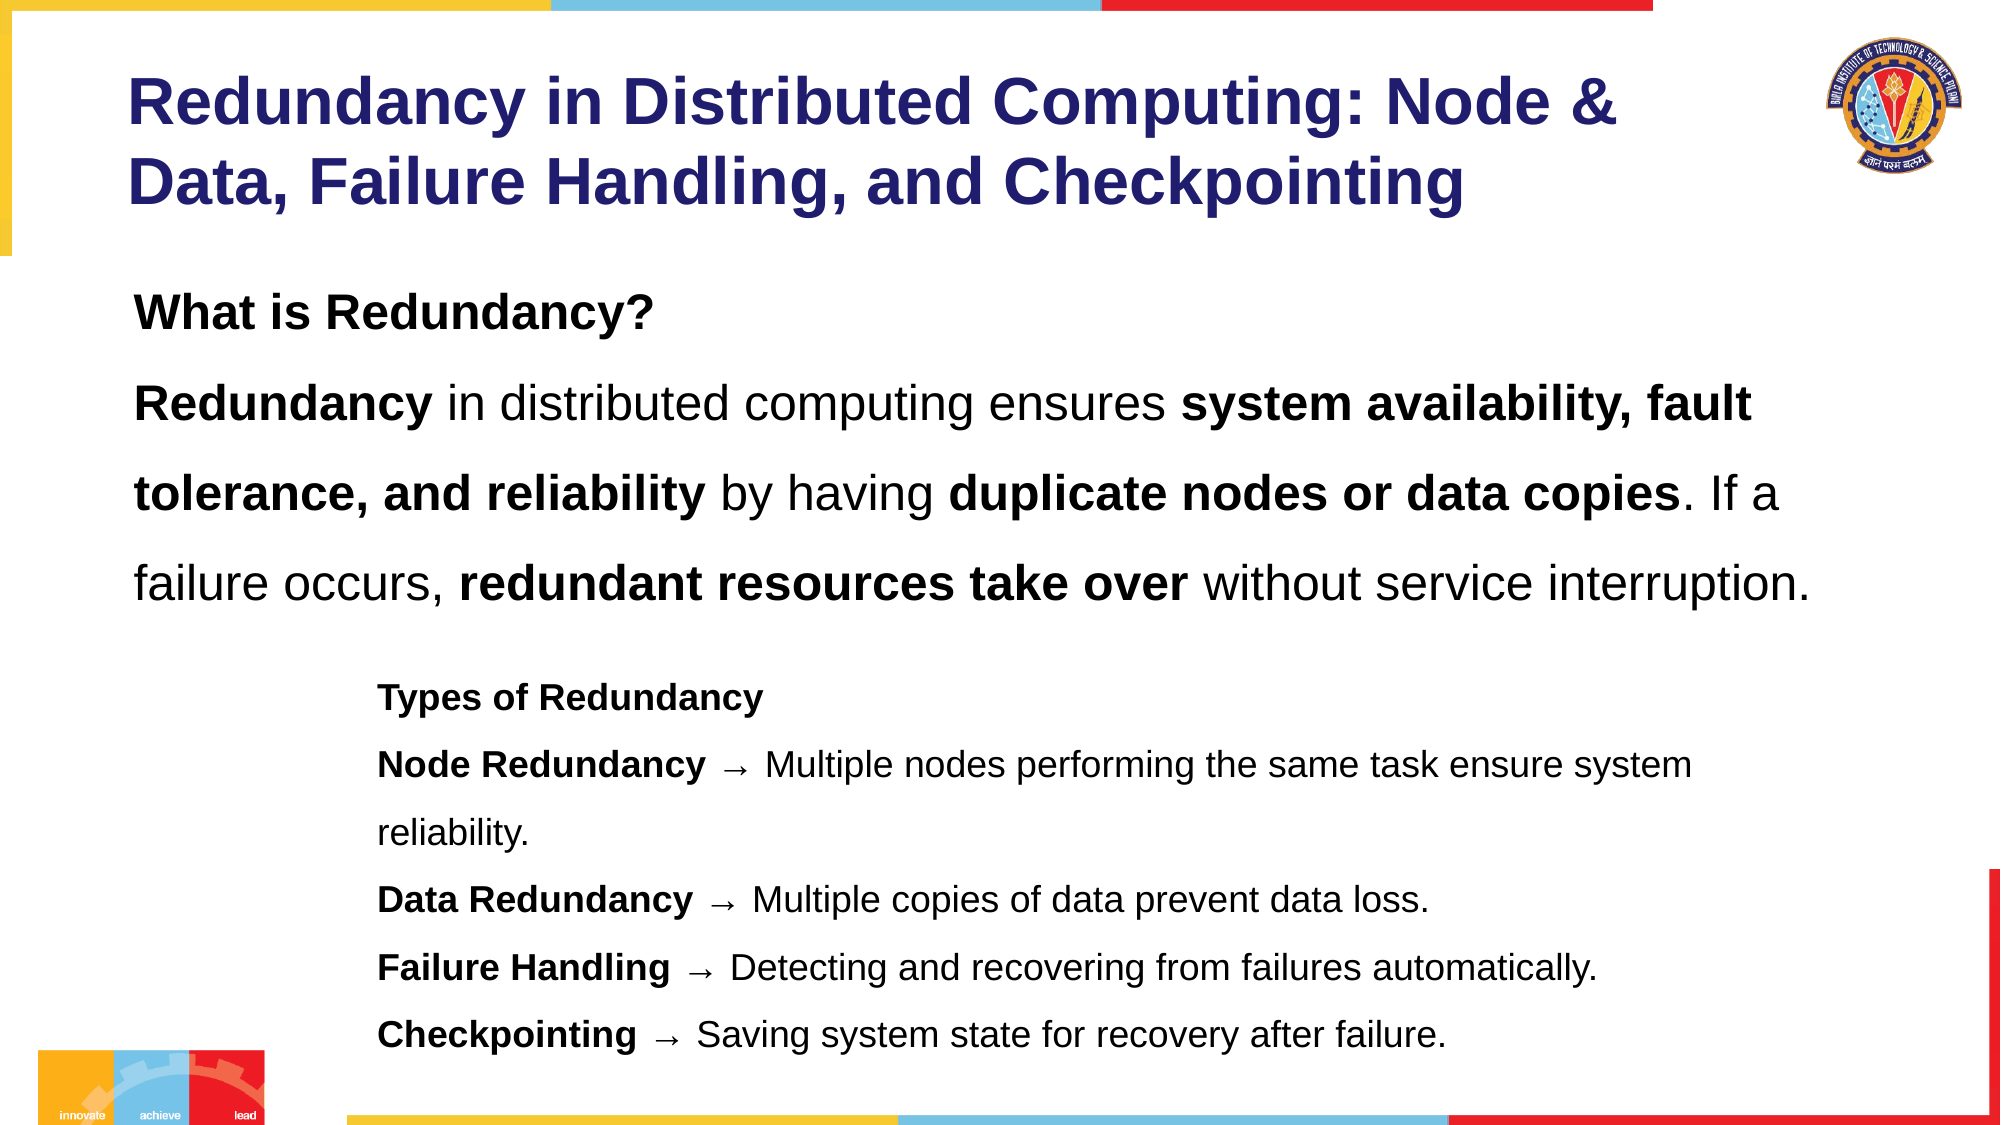

# Redundancy in Distributed Computing: Node & Data, Failure Handling, and Checkpointing
What is Redundancy?
Redundancy in distributed computing ensures system availability, fault tolerance, and reliability by having duplicate nodes or data copies. If a failure occurs, redundant resources take over without service interruption.

Types of Redundancy
Node Redundancy → Multiple nodes performing the same task ensure system reliability.
Data Redundancy → Multiple copies of data prevent data loss.
Failure Handling → Detecting and recovering from failures automatically.
Checkpointing → Saving system state for recovery after failure.